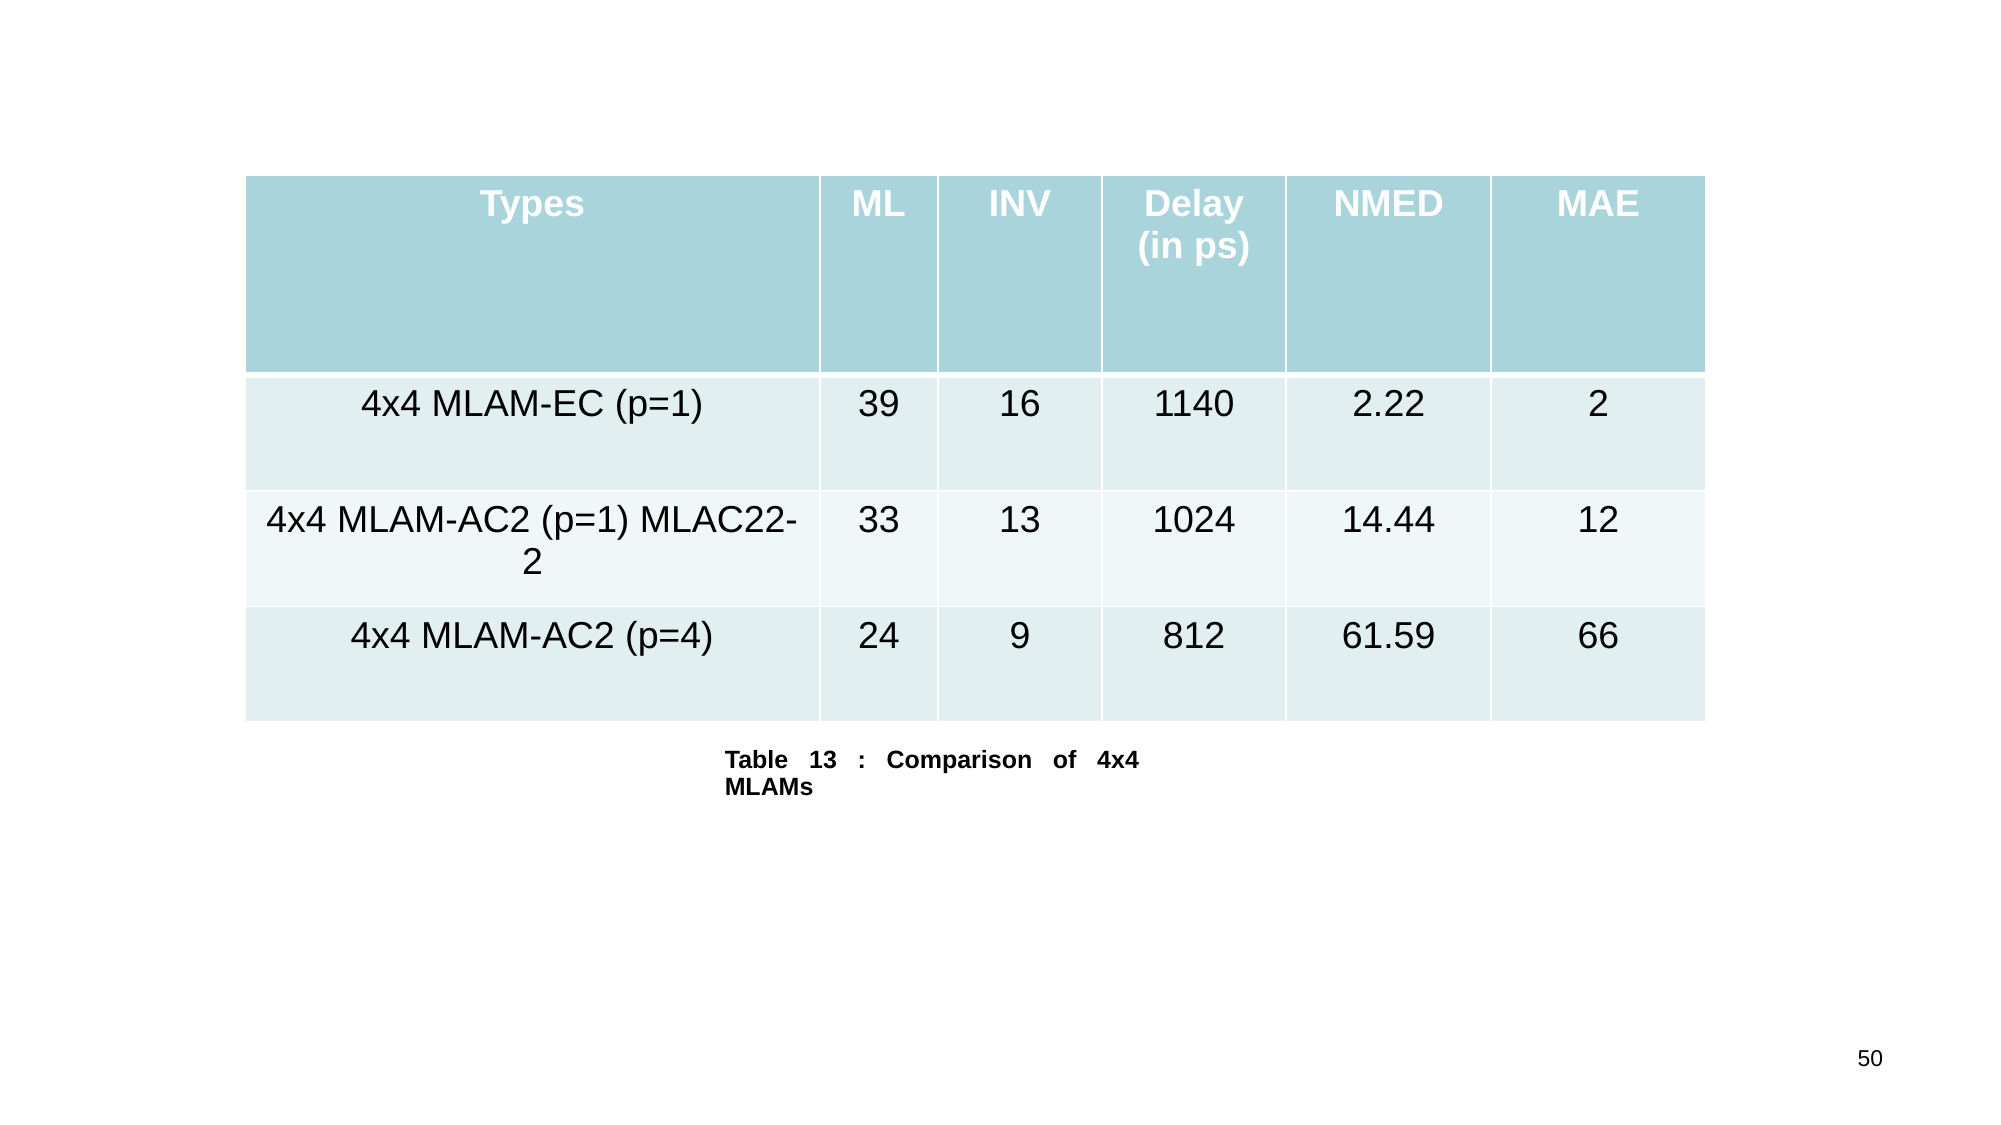

| Types | ML | INV | Delay (in ps) | NMED | MAE |
| --- | --- | --- | --- | --- | --- |
| 4x4 MLAM-EC (p=1) | 39 | 16 | 1140 | 2.22 | 2 |
| 4x4 MLAM-AC2 (p=1) MLAC22-2 | 33 | 13 | 1024 | 14.44 | 12 |
| 4x4 MLAM-AC2 (p=4) | 24 | 9 | 812 | 61.59 | 66 |
Table 13 : Comparison of 4x4 MLAMs
50